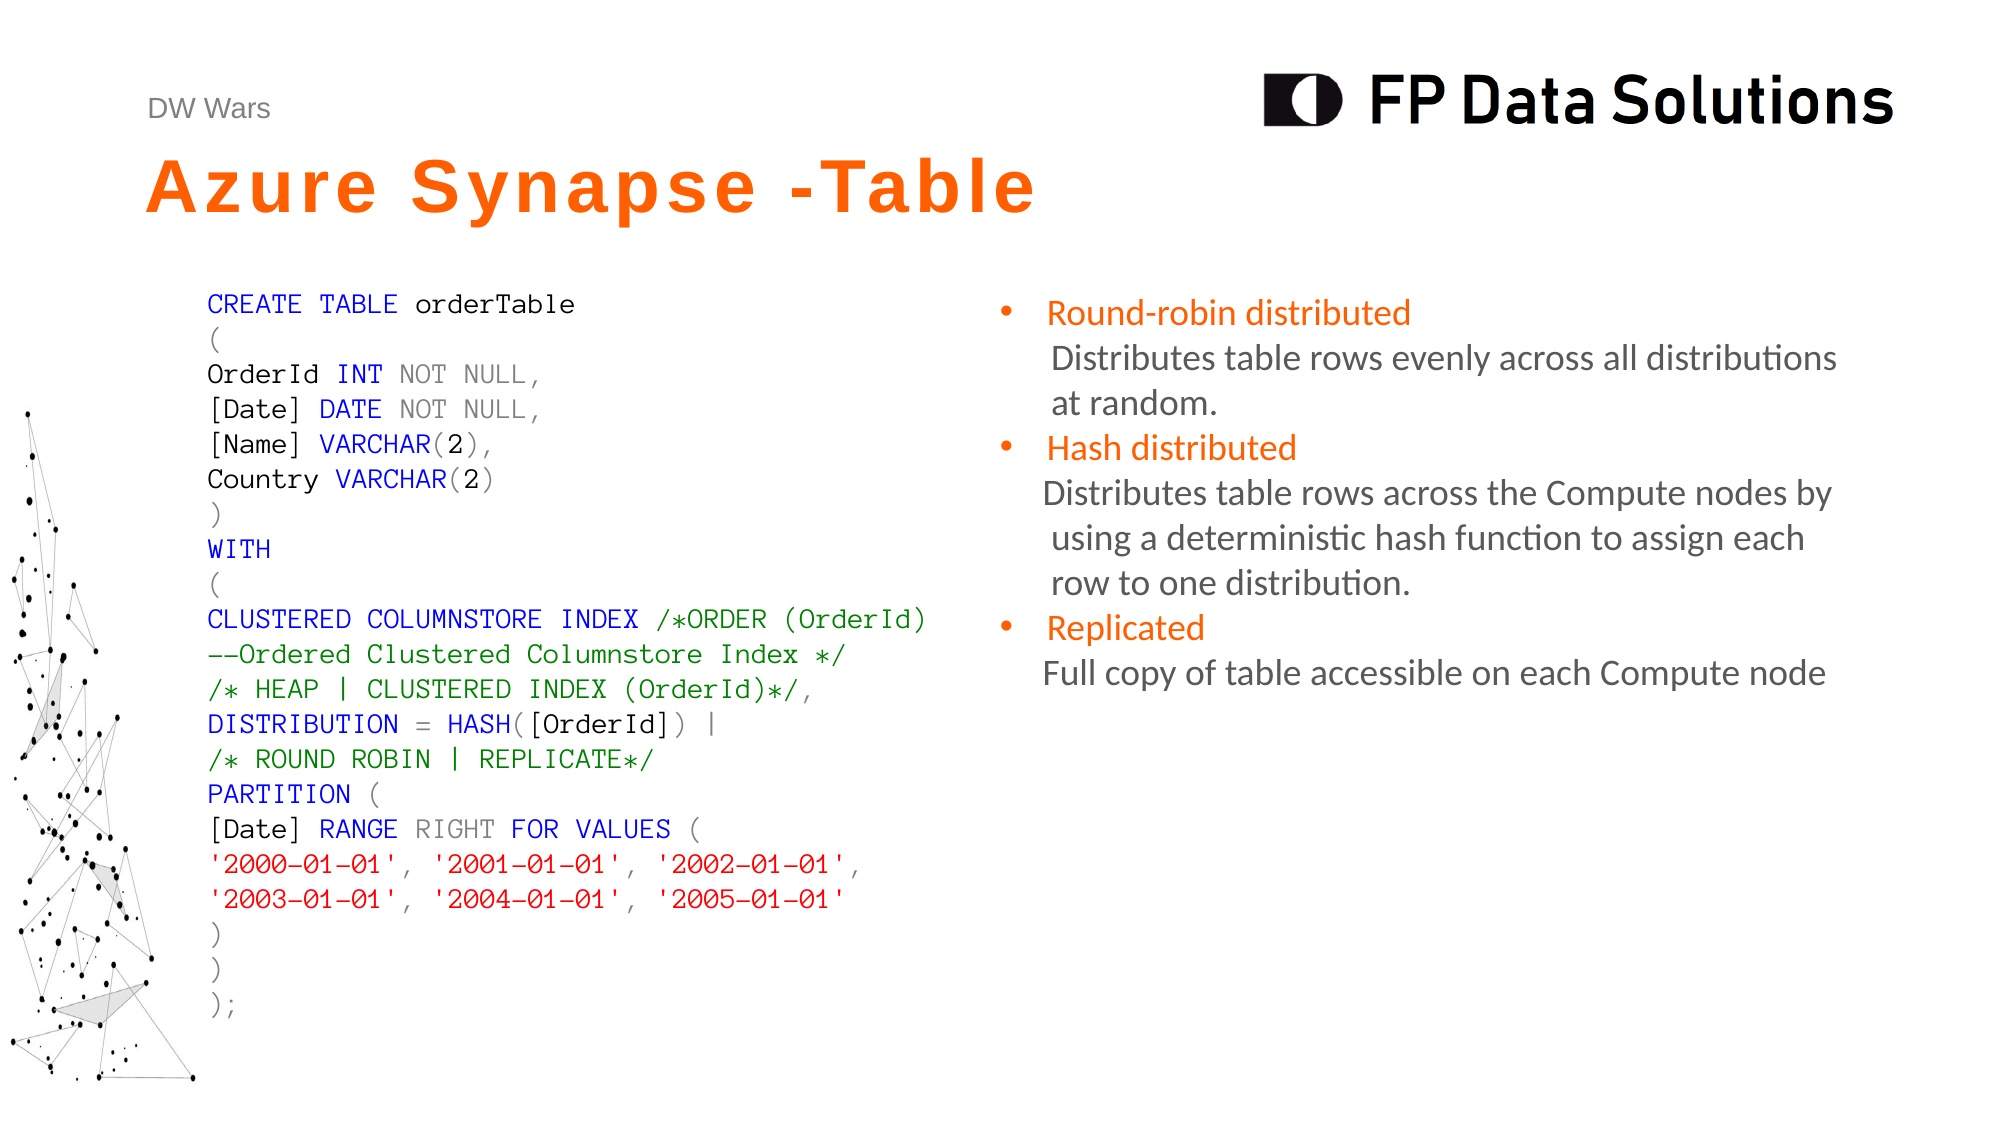

Azure Synapse -Table
CREATE TABLE orderTable
(
OrderId INT NOT NULL,
[Date] DATE NOT NULL,
[Name] VARCHAR(2),
Country VARCHAR(2)
)
WITH
(
CLUSTERED COLUMNSTORE INDEX /*ORDER (OrderId)
--Ordered Clustered Columnstore Index */
/* HEAP | CLUSTERED INDEX (OrderId)*/,
DISTRIBUTION = HASH([OrderId]) |
/* ROUND ROBIN | REPLICATE*/
PARTITION (
[Date] RANGE RIGHT FOR VALUES (
'2000-01-01', '2001-01-01', '2002-01-01',
'2003-01-01', '2004-01-01', '2005-01-01'
)
)
);
Round-robin distributed
      Distributes table rows evenly across all distributions
      at random.
Hash distributed
     Distributes table rows across the Compute nodes by
      using a deterministic hash function to assign each
      row to one distribution.
Replicated
     Full copy of table accessible on each Compute node